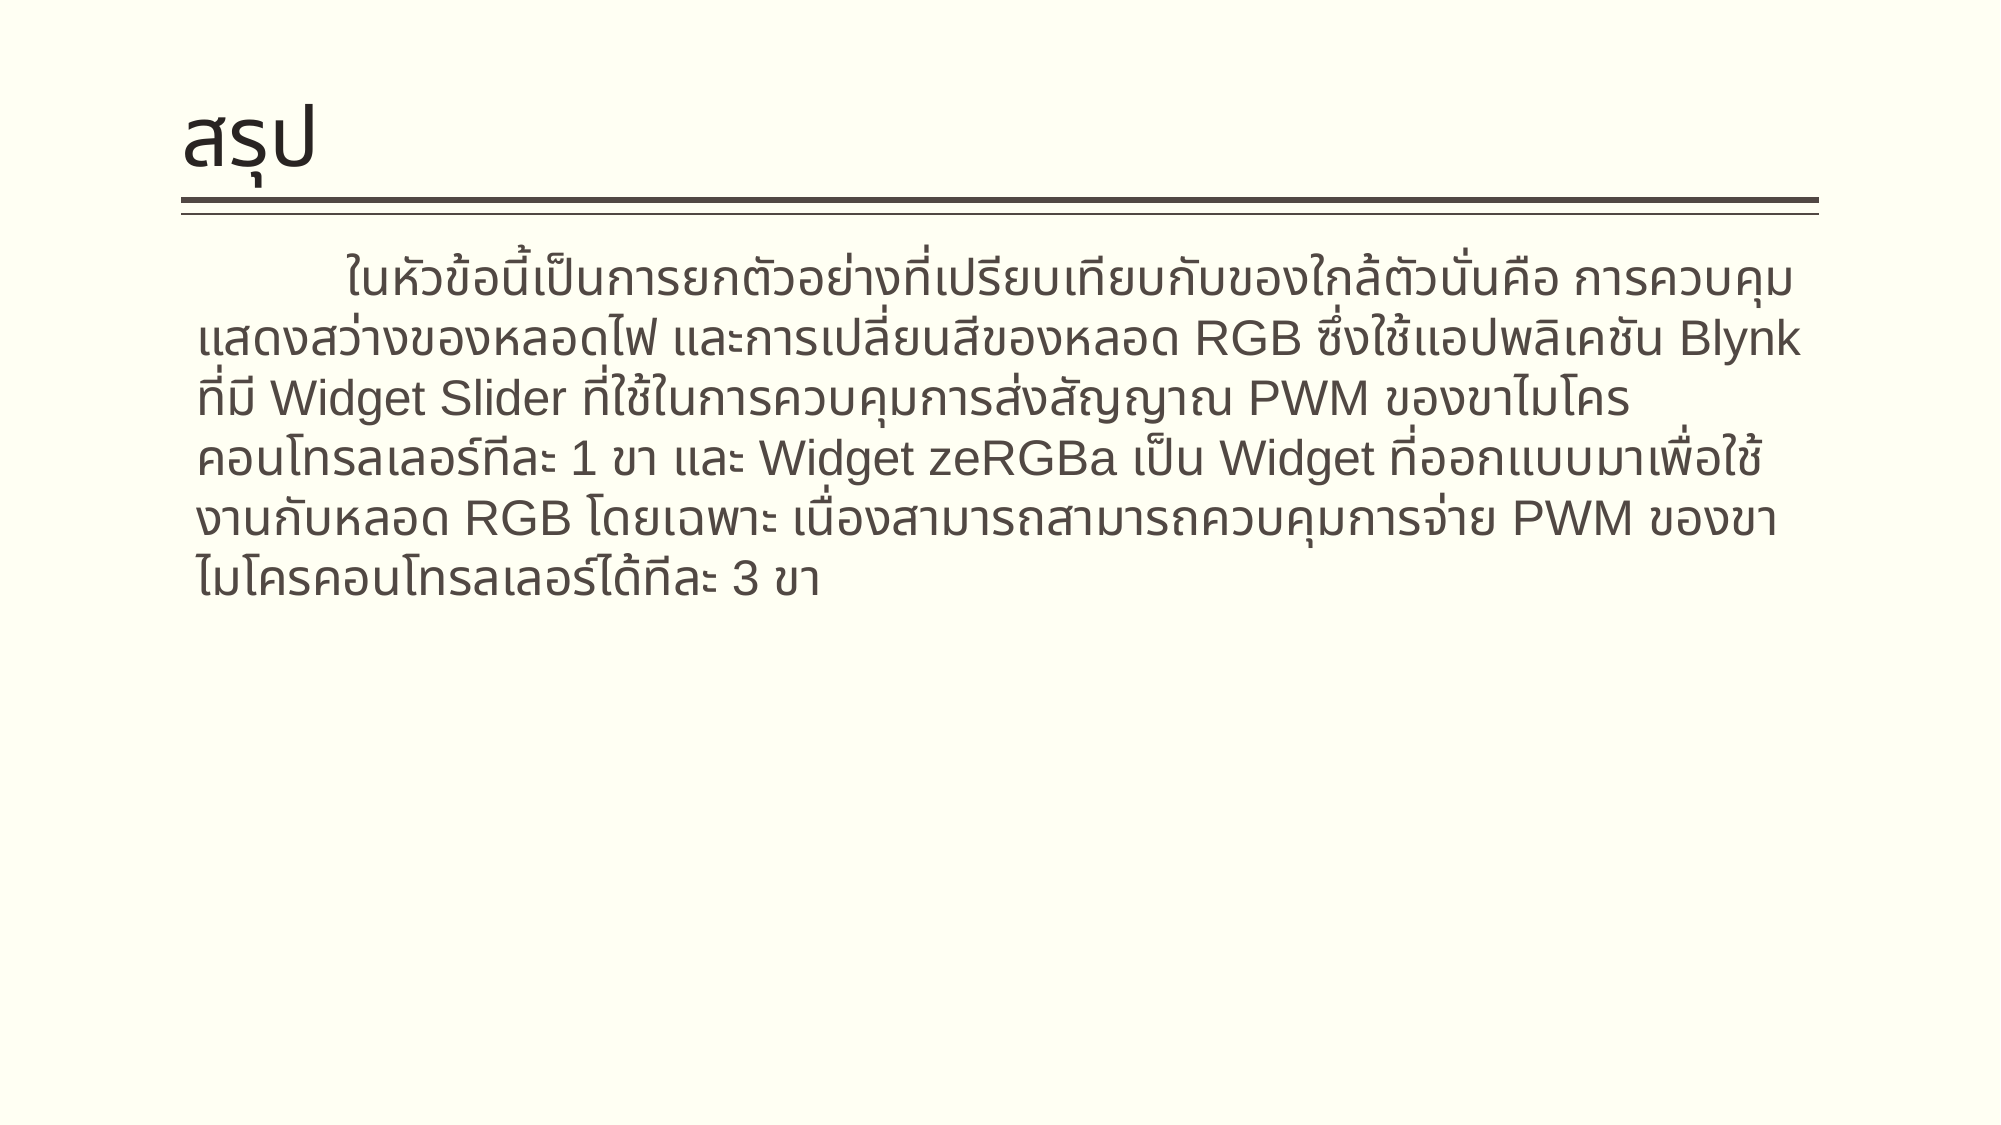

# สรุป
	ในหัวข้อนี้เป็นการยกตัวอย่างที่เปรียบเทียบกับของใกล้ตัวนั่นคือ การควบคุมแสดงสว่างของหลอดไฟ และการเปลี่ยนสีของหลอด RGB ซึ่งใช้แอปพลิเคชัน Blynk ที่มี Widget Slider ที่ใช้ในการควบคุมการส่งสัญญาณ PWM ของขาไมโครคอนโทรลเลอร์ทีละ 1 ขา และ Widget zeRGBa เป็น Widget ที่ออกแบบมาเพื่อใช้งานกับหลอด RGB โดยเฉพาะ เนื่องสามารถสามารถควบคุมการจ่าย PWM ของขาไมโครคอนโทรลเลอร์ได้ทีละ 3 ขา